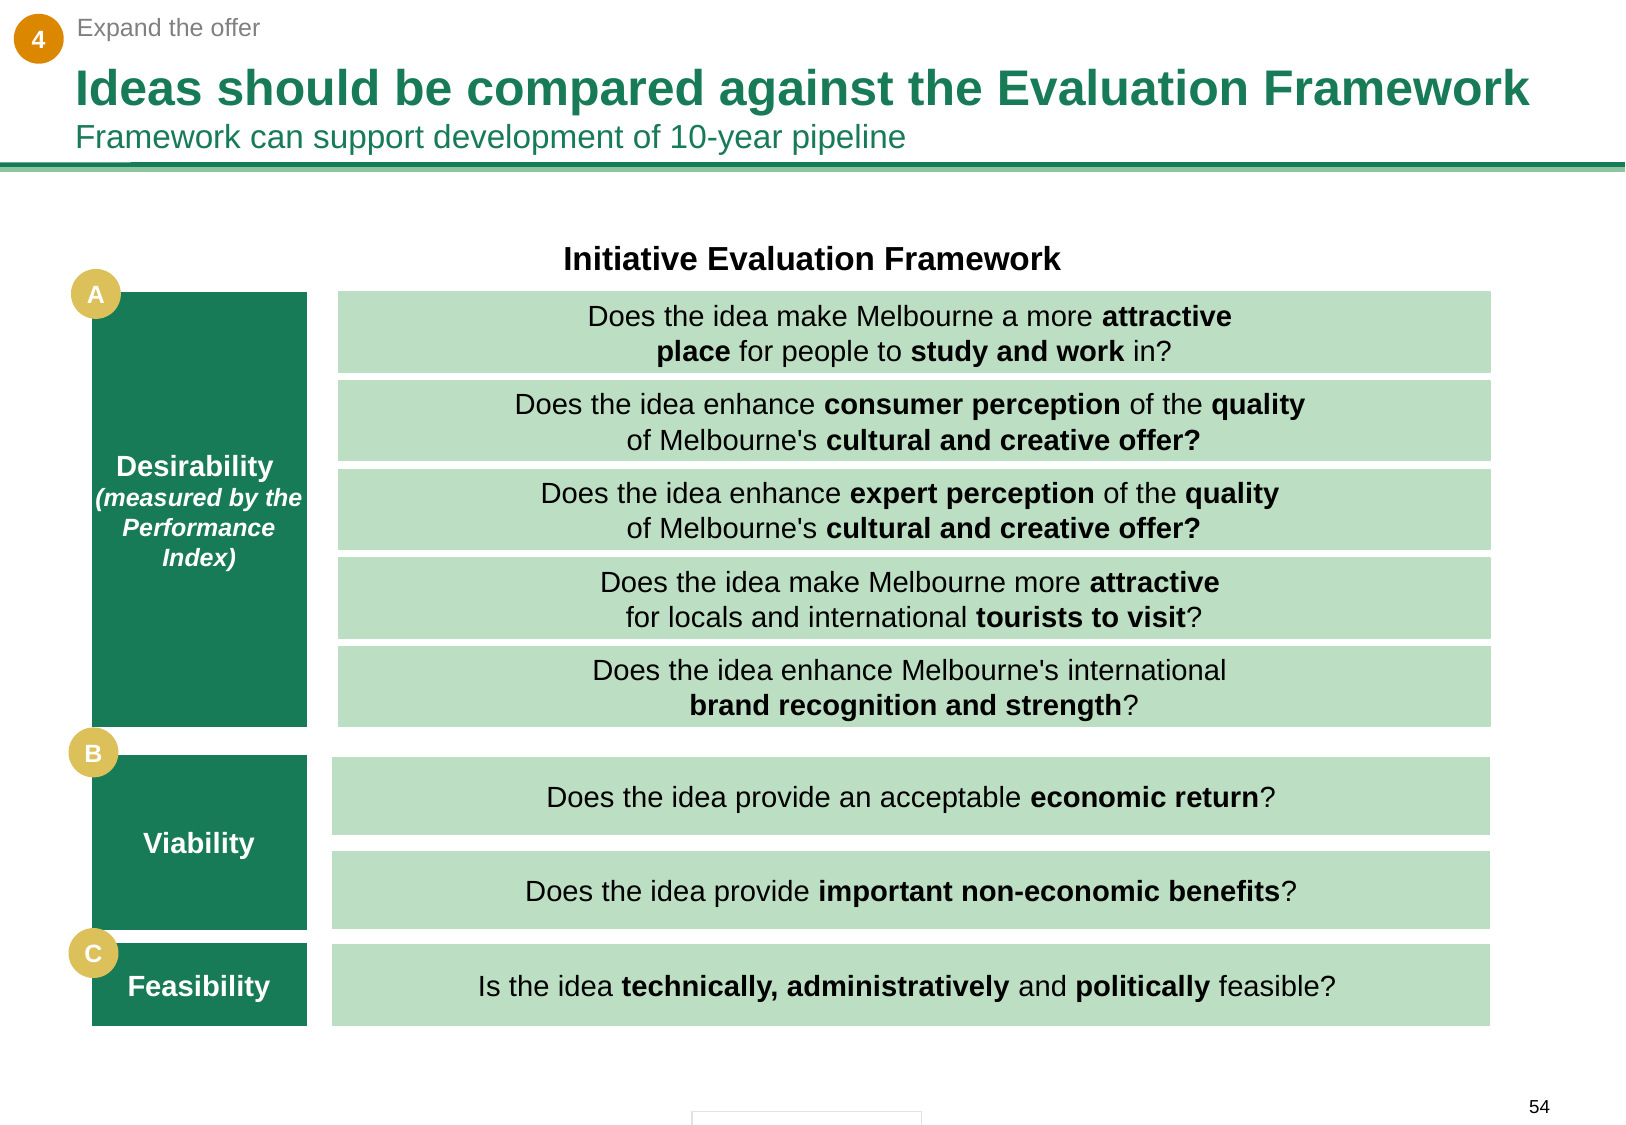

Expand the offer
4
# Ideas should be compared against the Evaluation Framework Framework can support development of 10-year pipeline
Initiative Evaluation Framework
A
Desirability
(measured by the Performance Index)
Does the idea make Melbourne a more attractive
place for people to study and work in?
Does the idea enhance consumer perception of the quality
of Melbourne's cultural and creative offer?
Does the idea enhance expert perception of the quality
of Melbourne's cultural and creative offer?
Does the idea make Melbourne more attractive
for locals and international tourists to visit?
Does the idea enhance Melbourne's international
brand recognition and strength?
B
Viability
Does the idea provide an acceptable economic return?
Does the idea provide important non-economic benefits?
C
Feasibility
Is the idea technically, administratively and politically feasible?